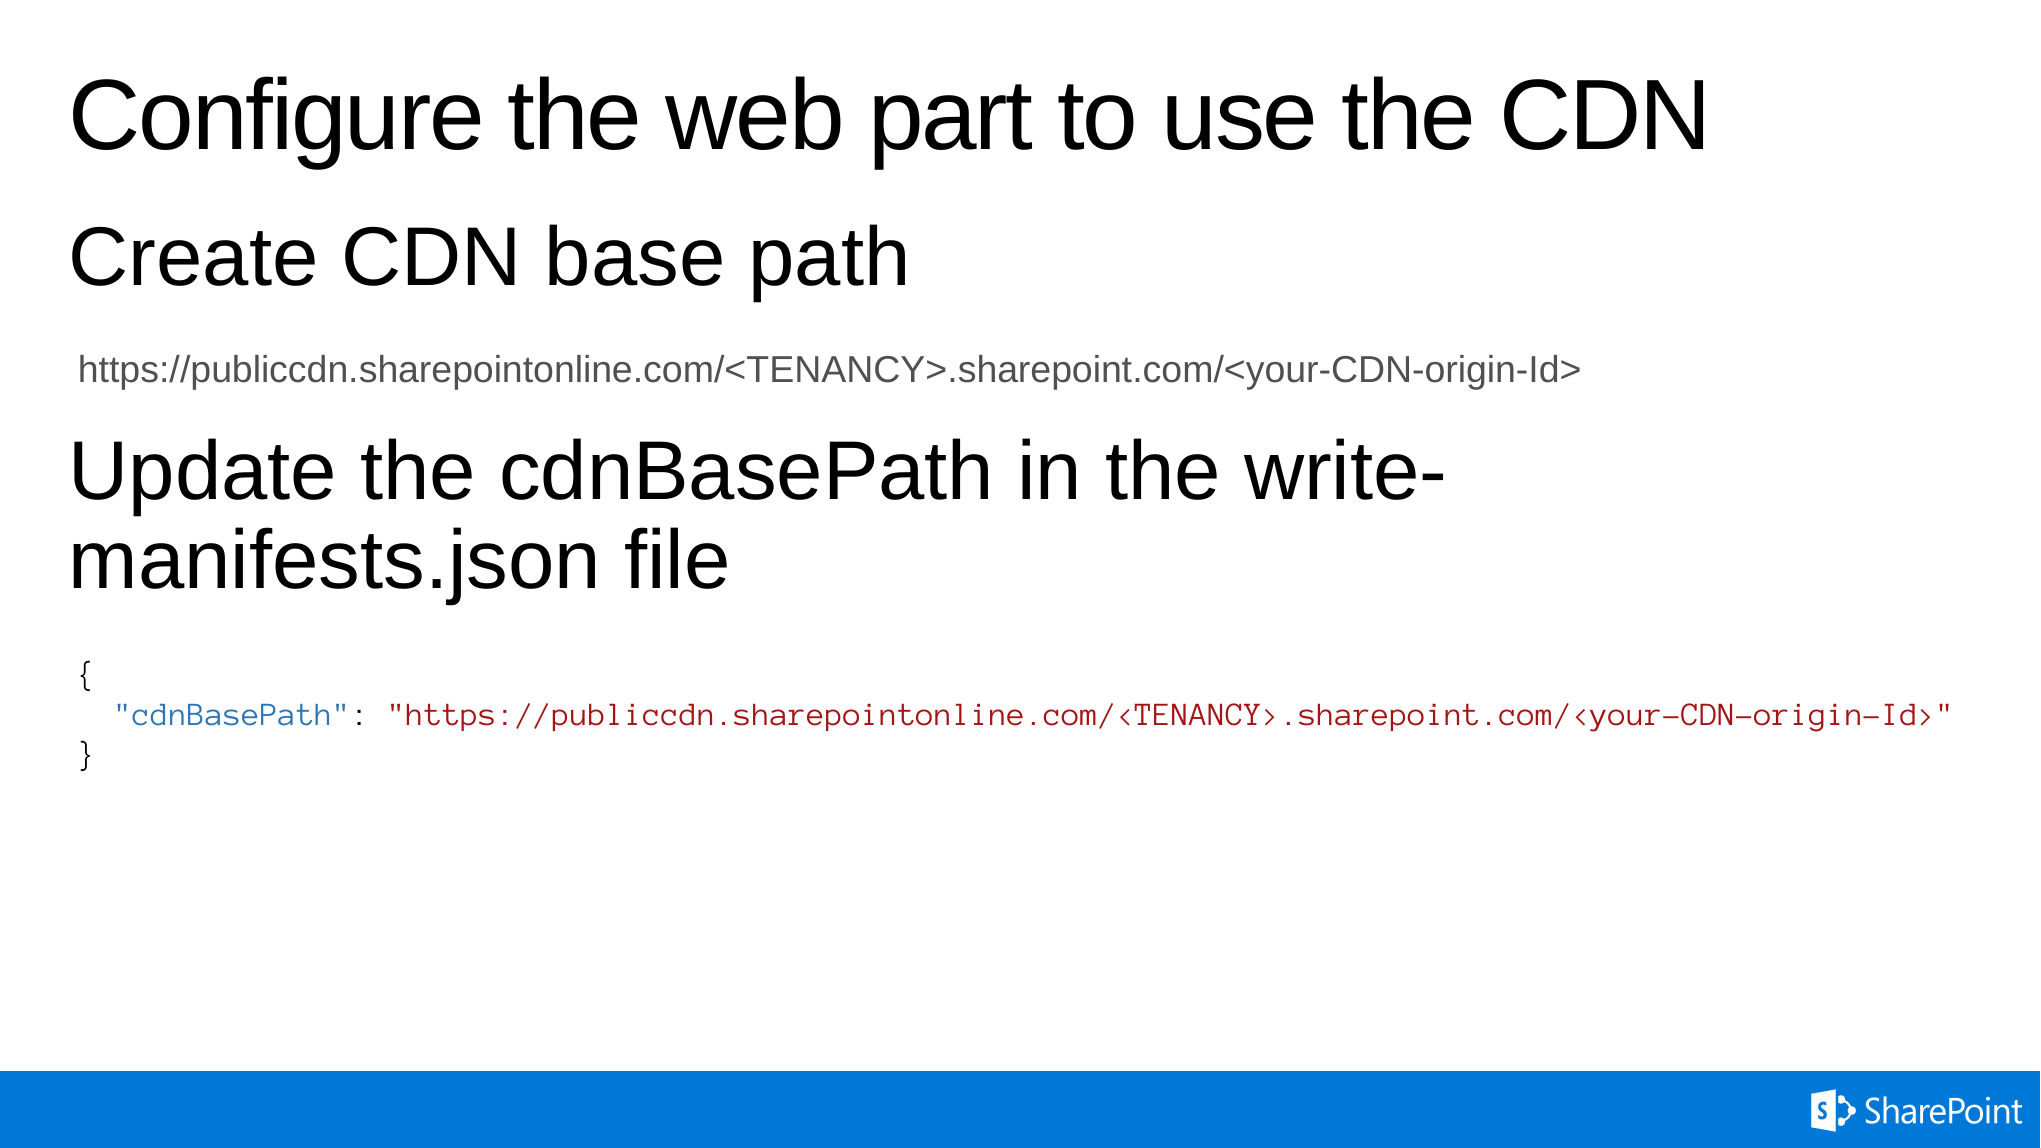

# Configure the web part to use the CDN
Create CDN base path

Update the cdnBasePath in the write-manifests.json file

https://publiccdn.sharepointonline.com/<TENANCY>.sharepoint.com/<your-CDN-origin-Id>

{
  "cdnBasePath": "https://publiccdn.sharepointonline.com/<TENANCY>.sharepoint.com/<your-CDN-origin-Id>"
}